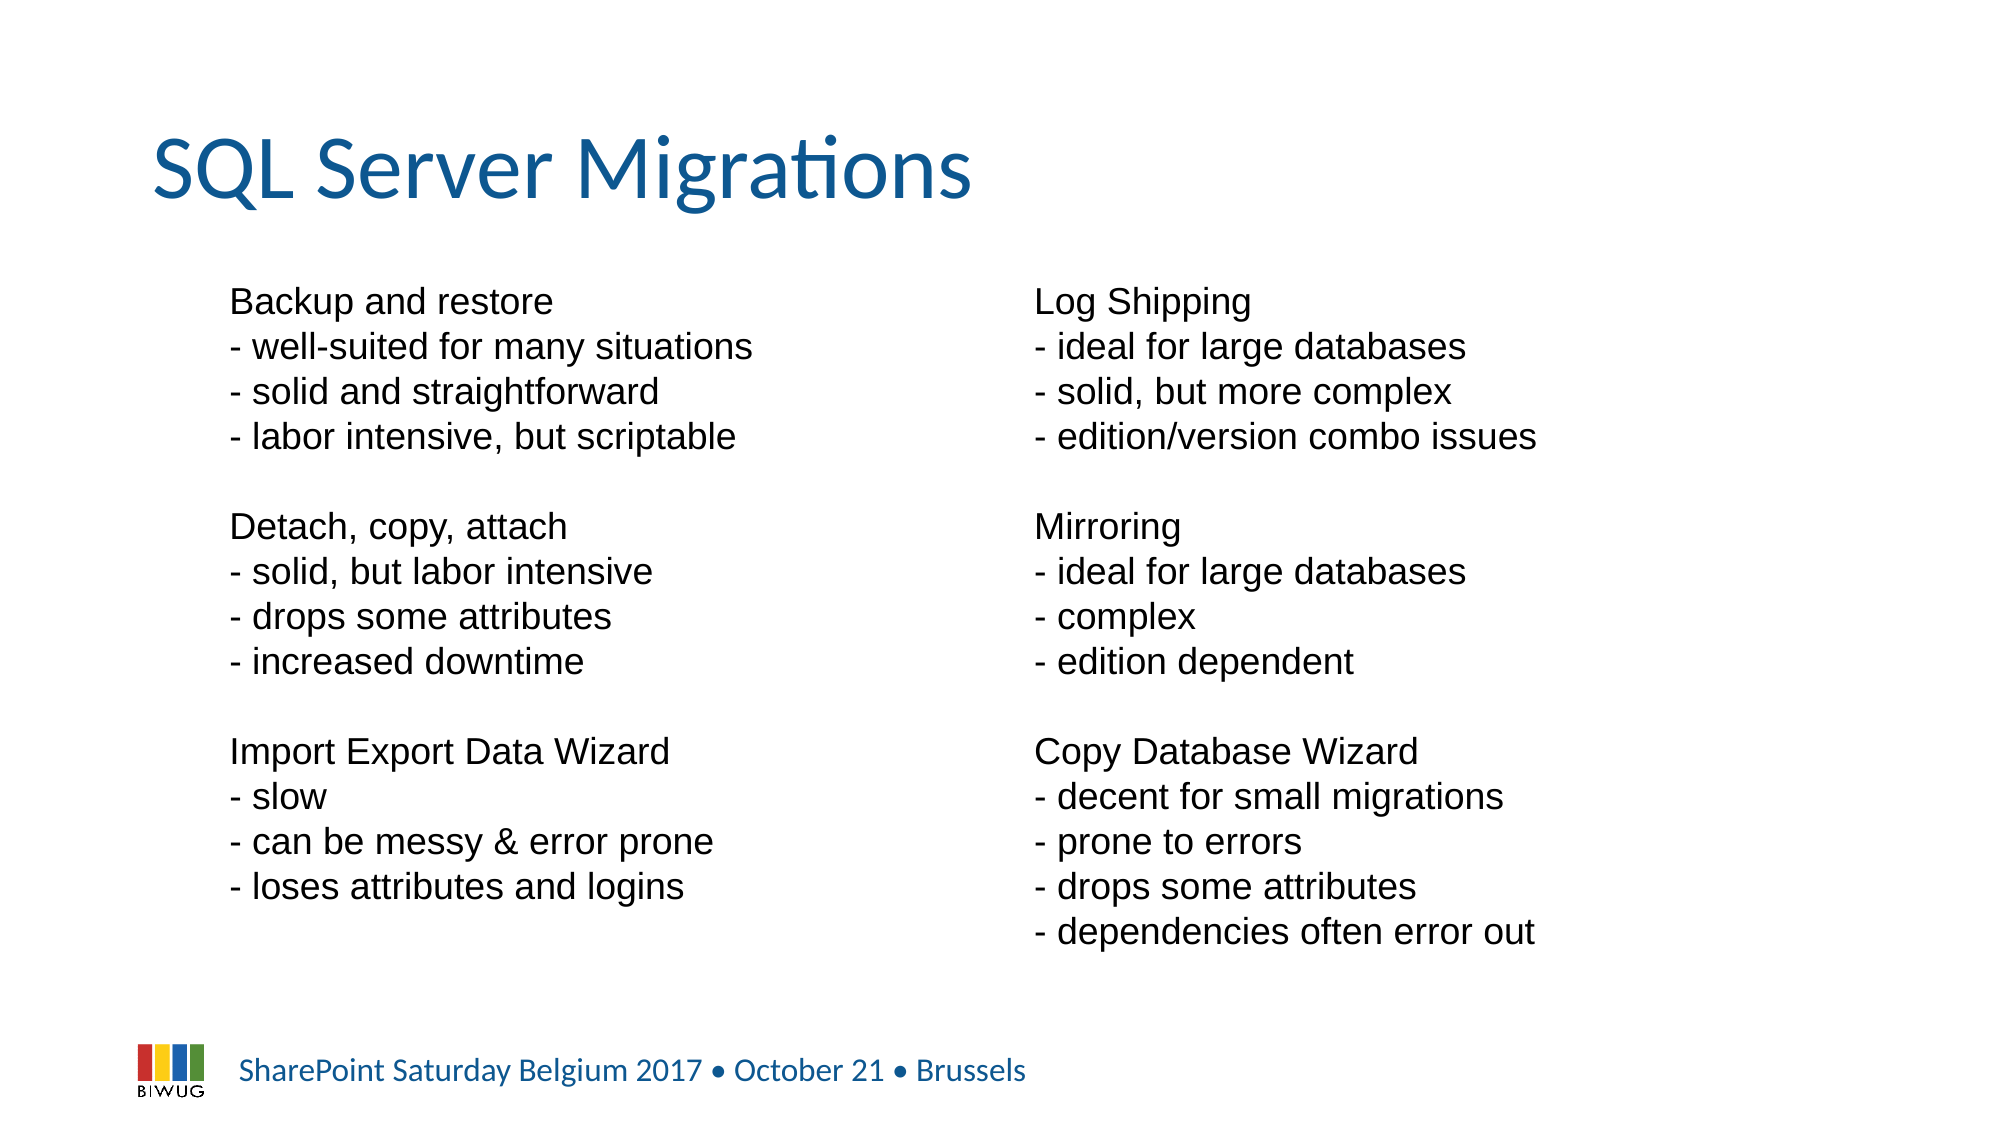

# SQL Server Migrations
Backup and restore
- well-suited for many situations
- solid and straightforward
- labor intensive, but scriptable
Detach, copy, attach
- solid, but labor intensive
- drops some attributes
- increased downtime
Import Export Data Wizard
- slow
- can be messy & error prone
- loses attributes and logins
Log Shipping
- ideal for large databases
- solid, but more complex
- edition/version combo issues

Mirroring
- ideal for large databases
- complex
- edition dependent
Copy Database Wizard
- decent for small migrations
- prone to errors
- drops some attributes
- dependencies often error out